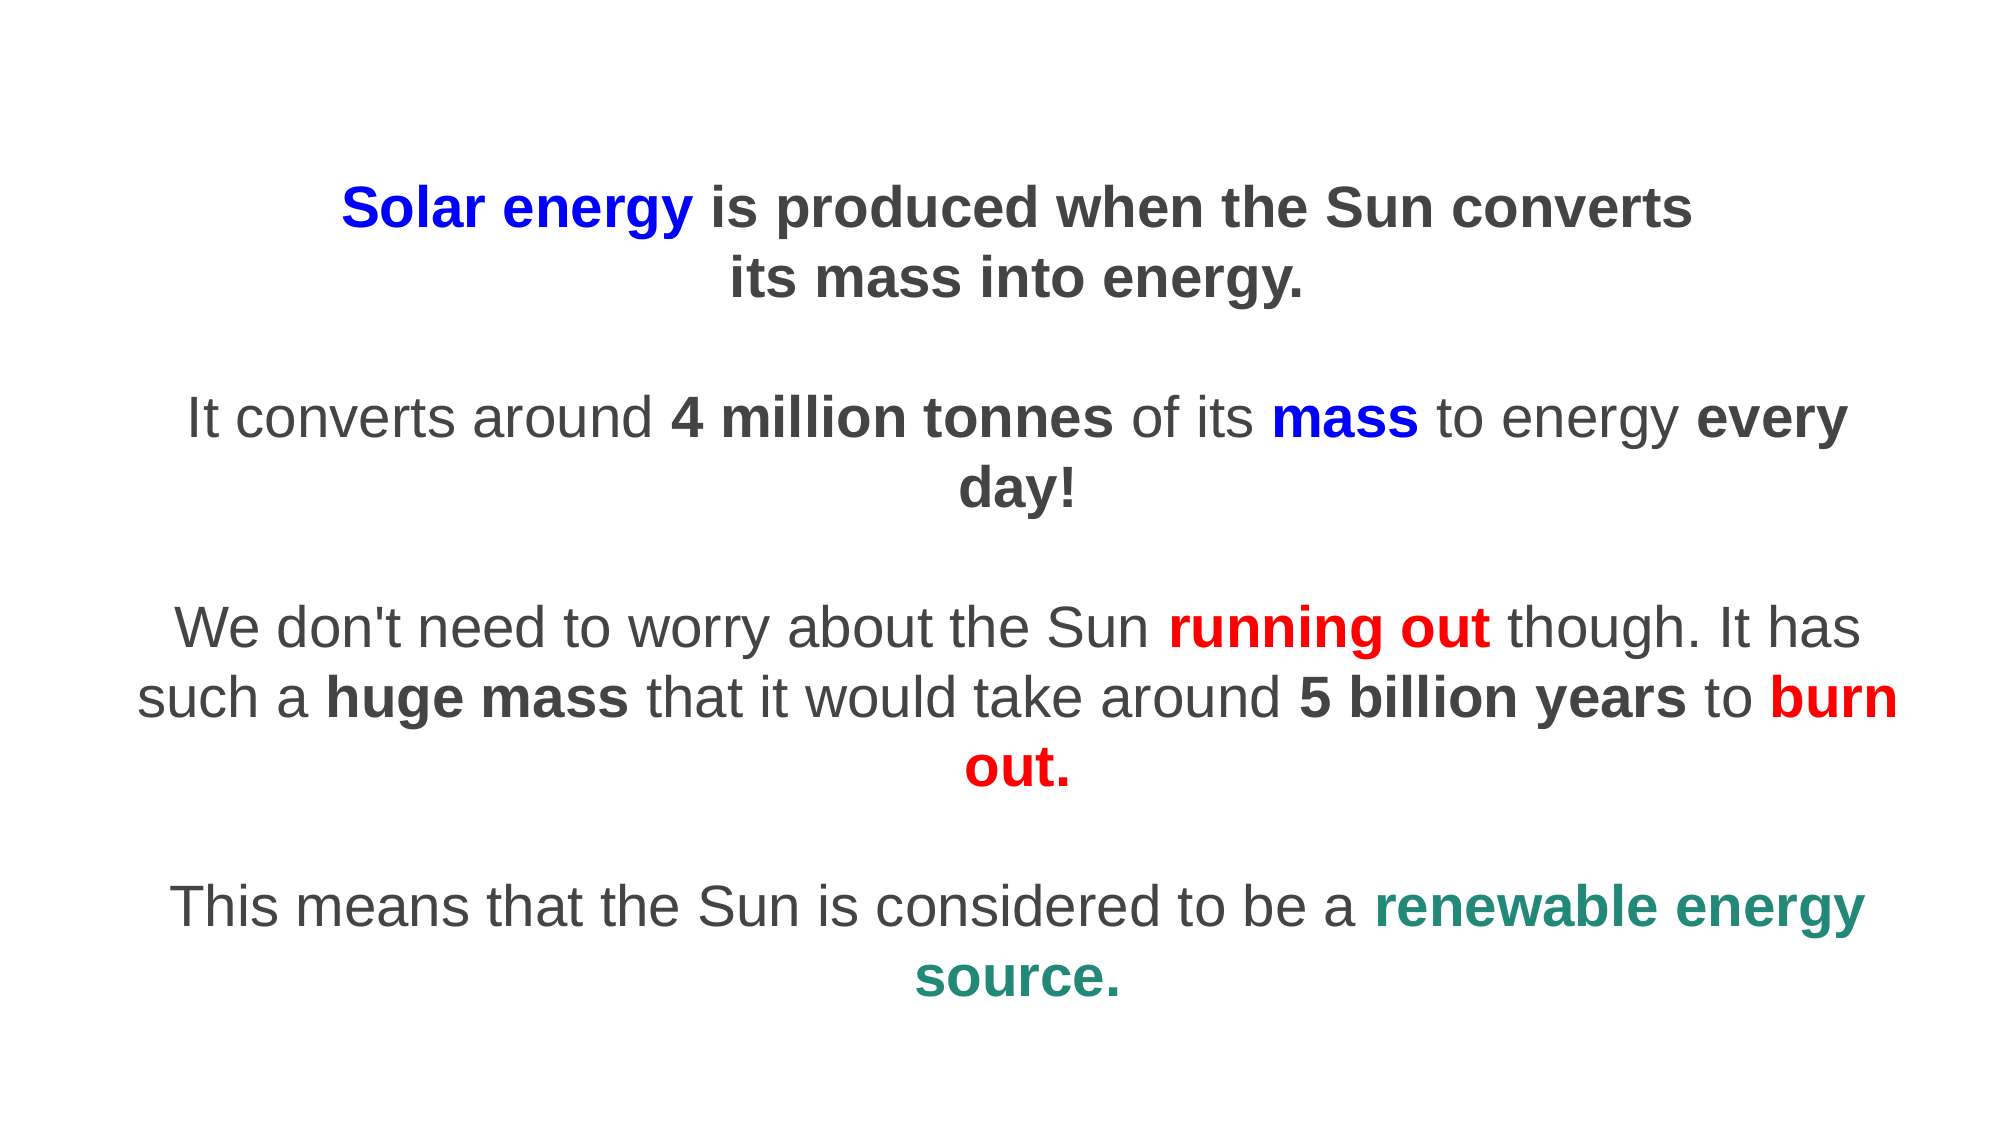

Solar energy is produced when the Sun converts its mass into energy.

It converts around 4 million tonnes of its mass to energy every day!

We don't need to worry about the Sun running out though. It has such a huge mass that it would take around 5 billion years to burn out.

This means that the Sun is considered to be a renewable energy source.